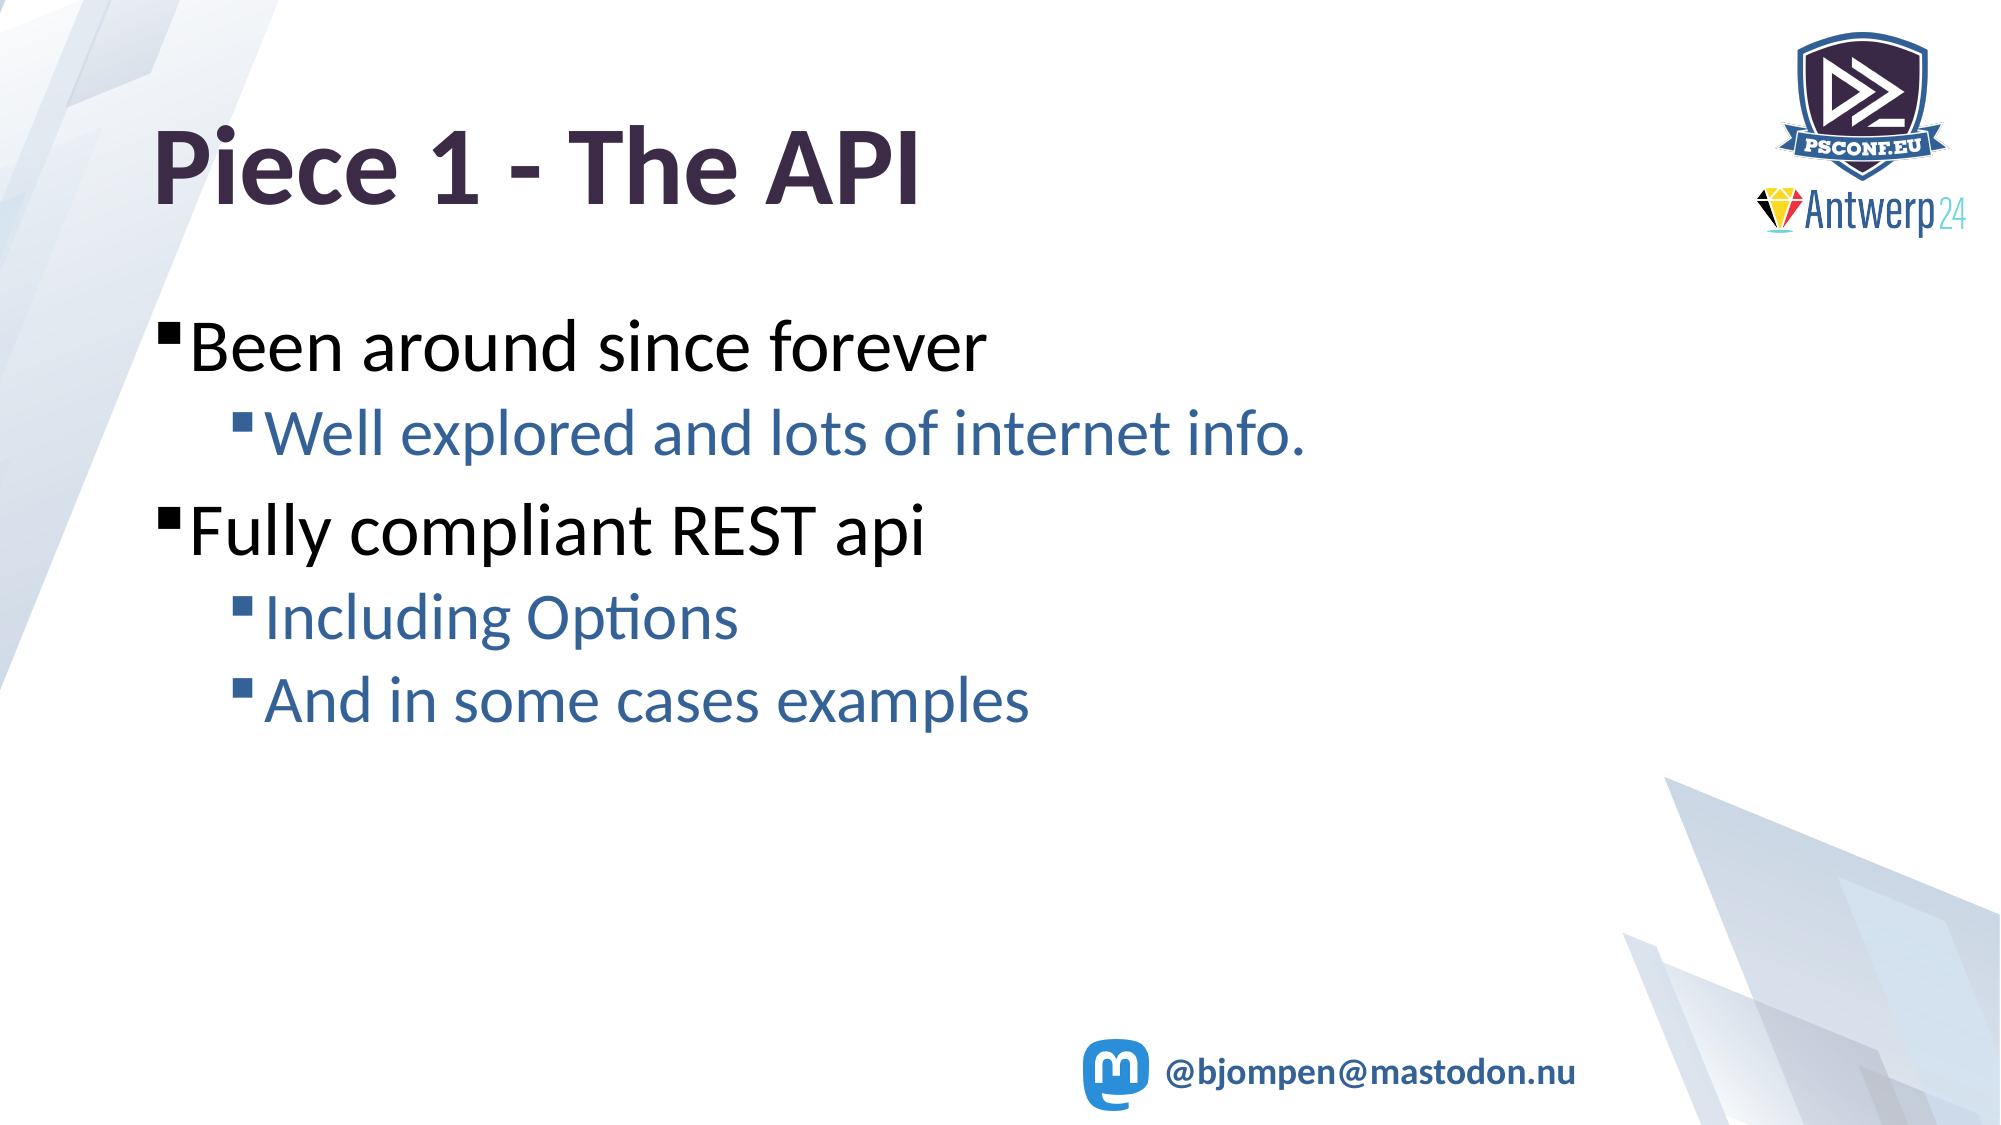

# Piece 1 - The API
Been around since forever
Well explored and lots of internet info.
Fully compliant REST api
Including Options
And in some cases examples